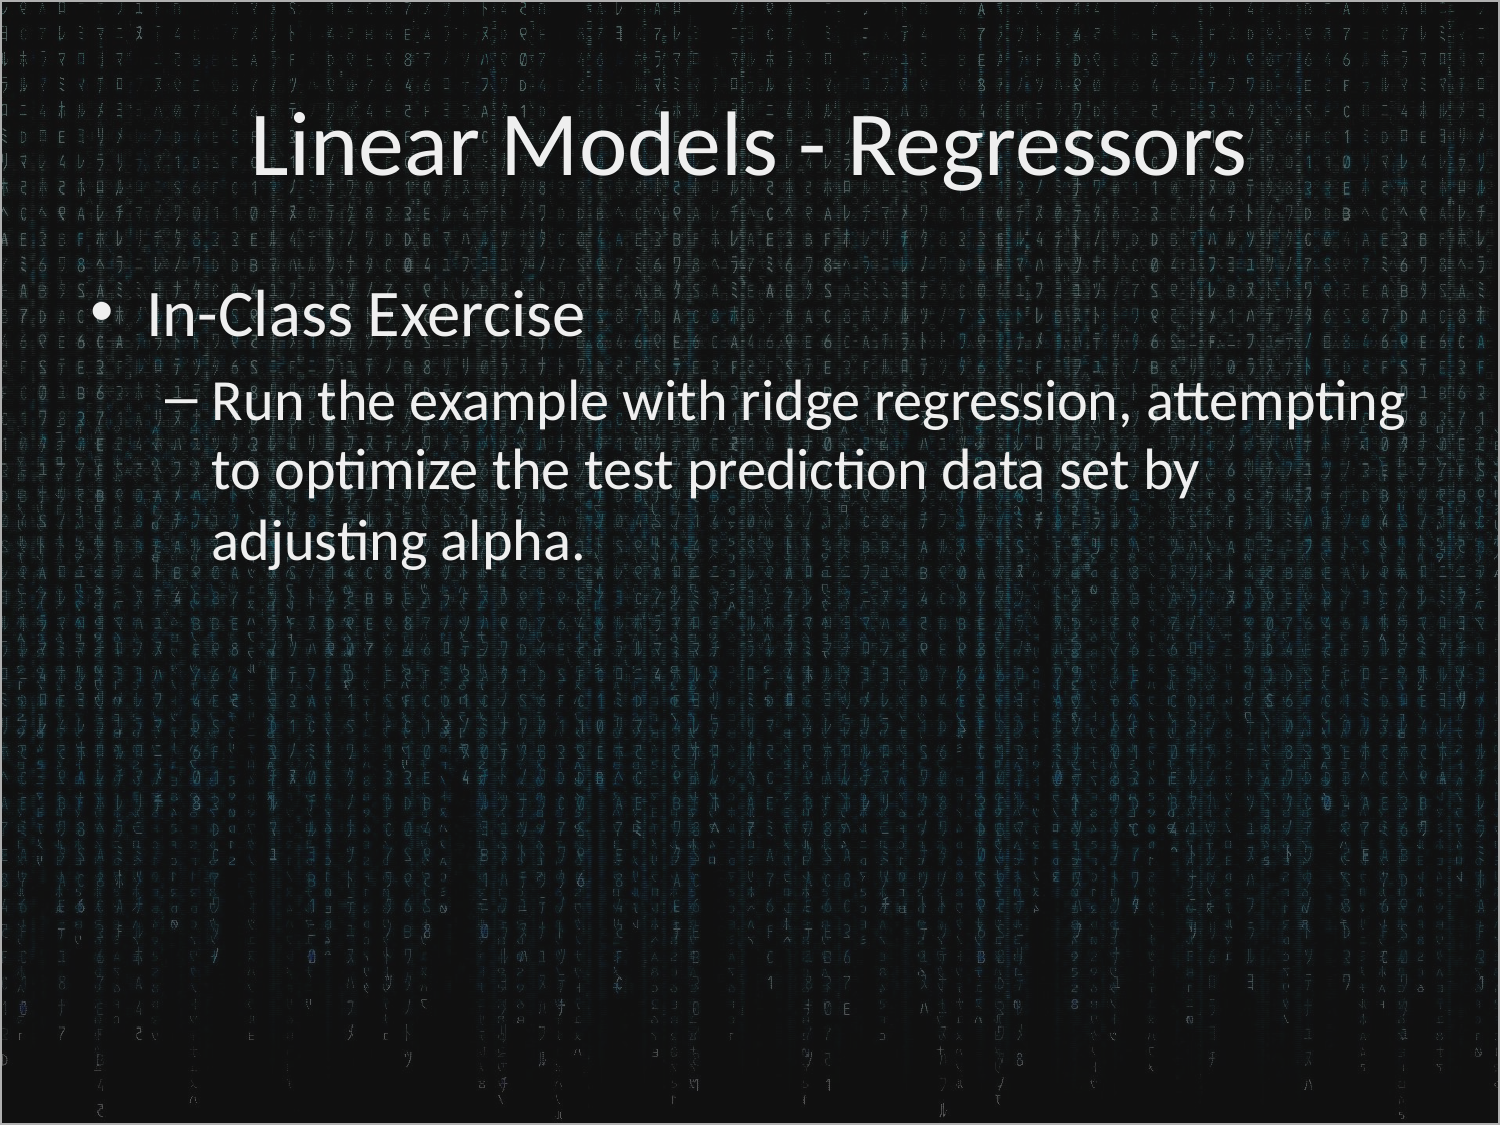

# Linear Models - Regressors
In-Class Exercise
Run the example with ridge regression, attempting to optimize the test prediction data set by adjusting alpha.